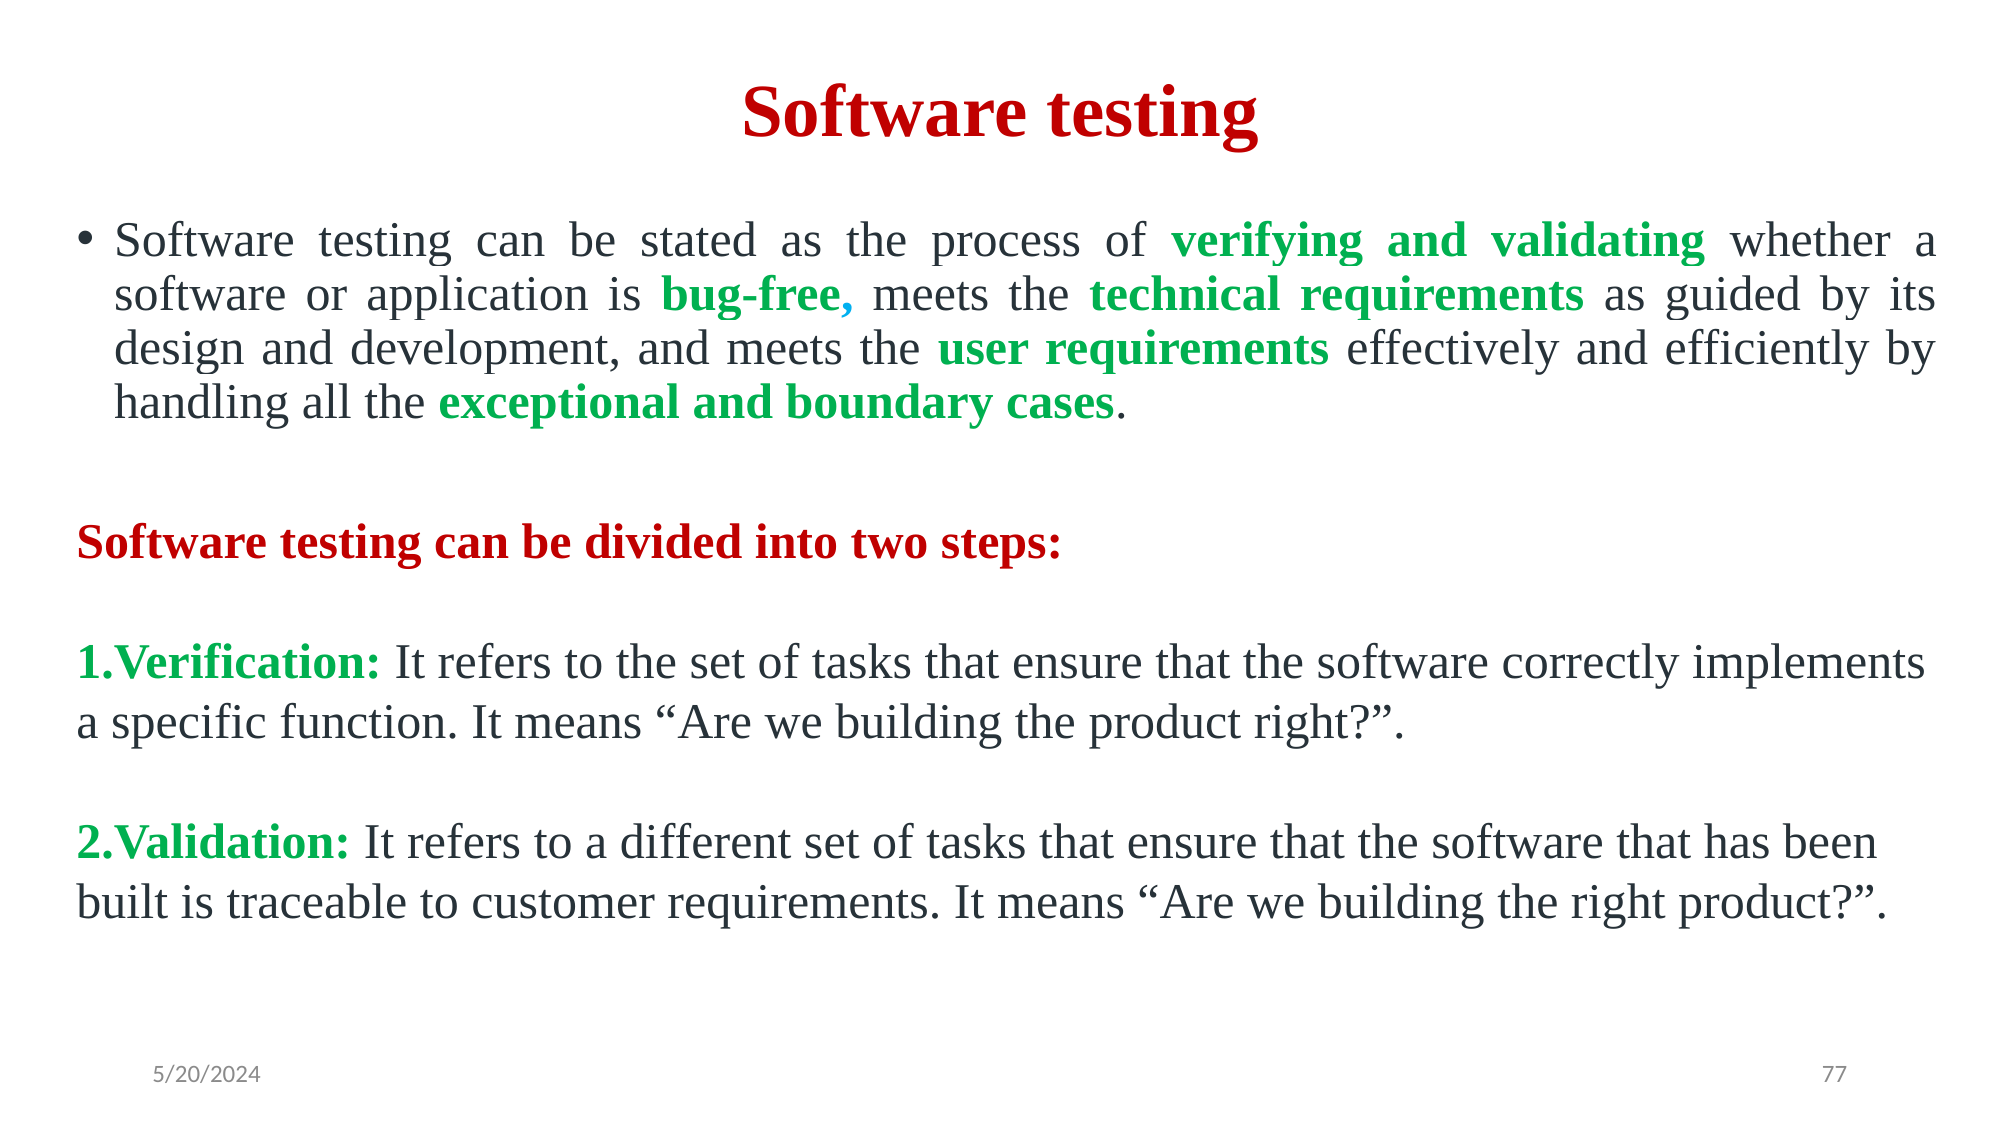

# Software testing
Software testing can be stated as the process of verifying and validating whether a software or application is bug-free, meets the technical requirements as guided by its design and development, and meets the user requirements effectively and efficiently by handling all the exceptional and boundary cases.
Software testing can be divided into two steps:

Verification: It refers to the set of tasks that ensure that the software correctly implements a specific function. It means “Are we building the product right?”.

Validation: It refers to a different set of tasks that ensure that the software that has been built is traceable to customer requirements. It means “Are we building the right product?”.
5/20/2024
77